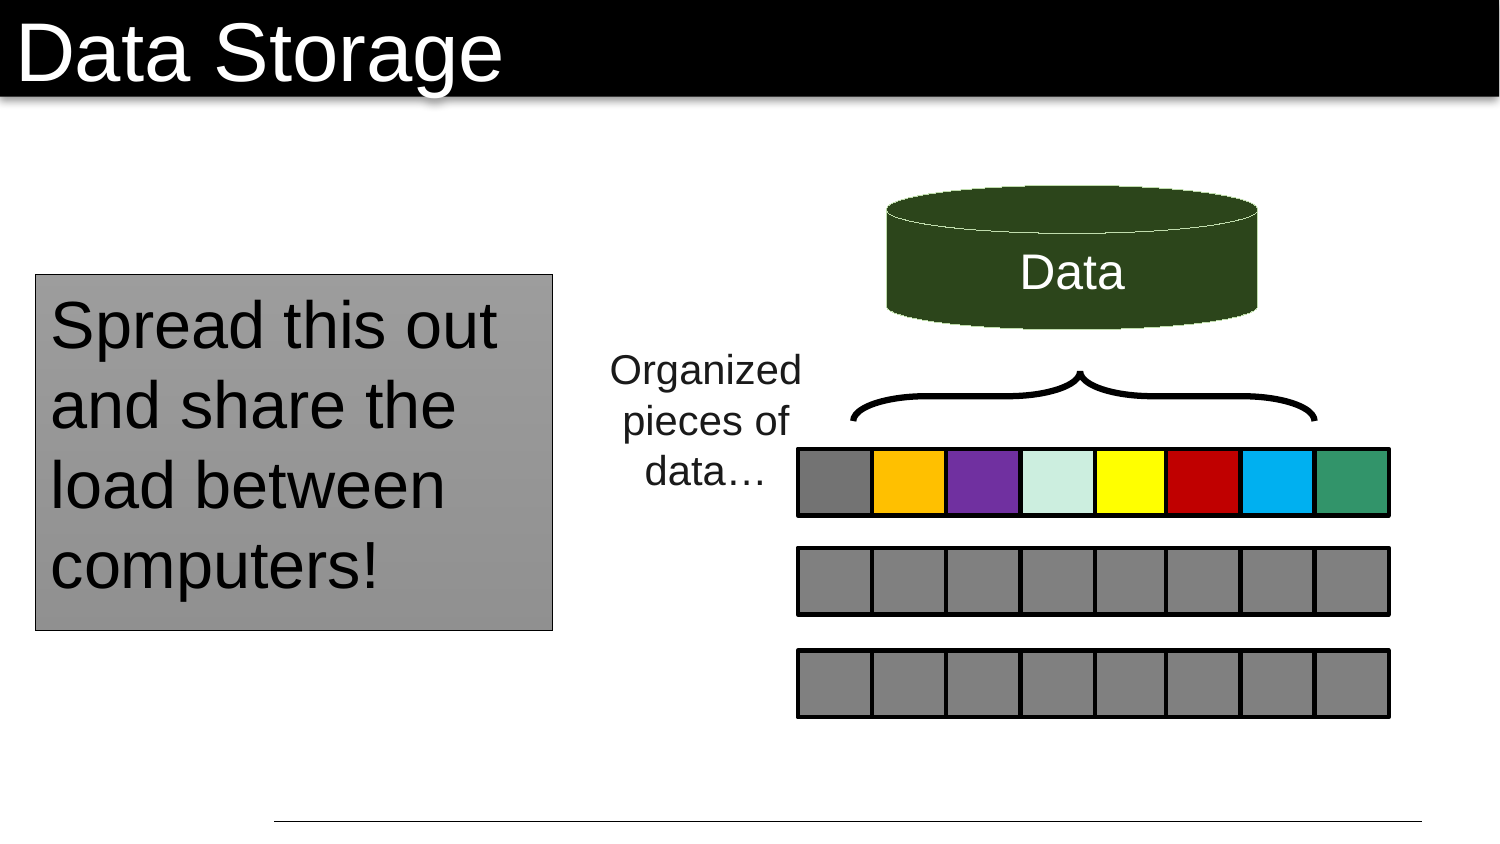

# Data Storage

Data
Spread this out and share the load between computers!
Organized pieces of data…